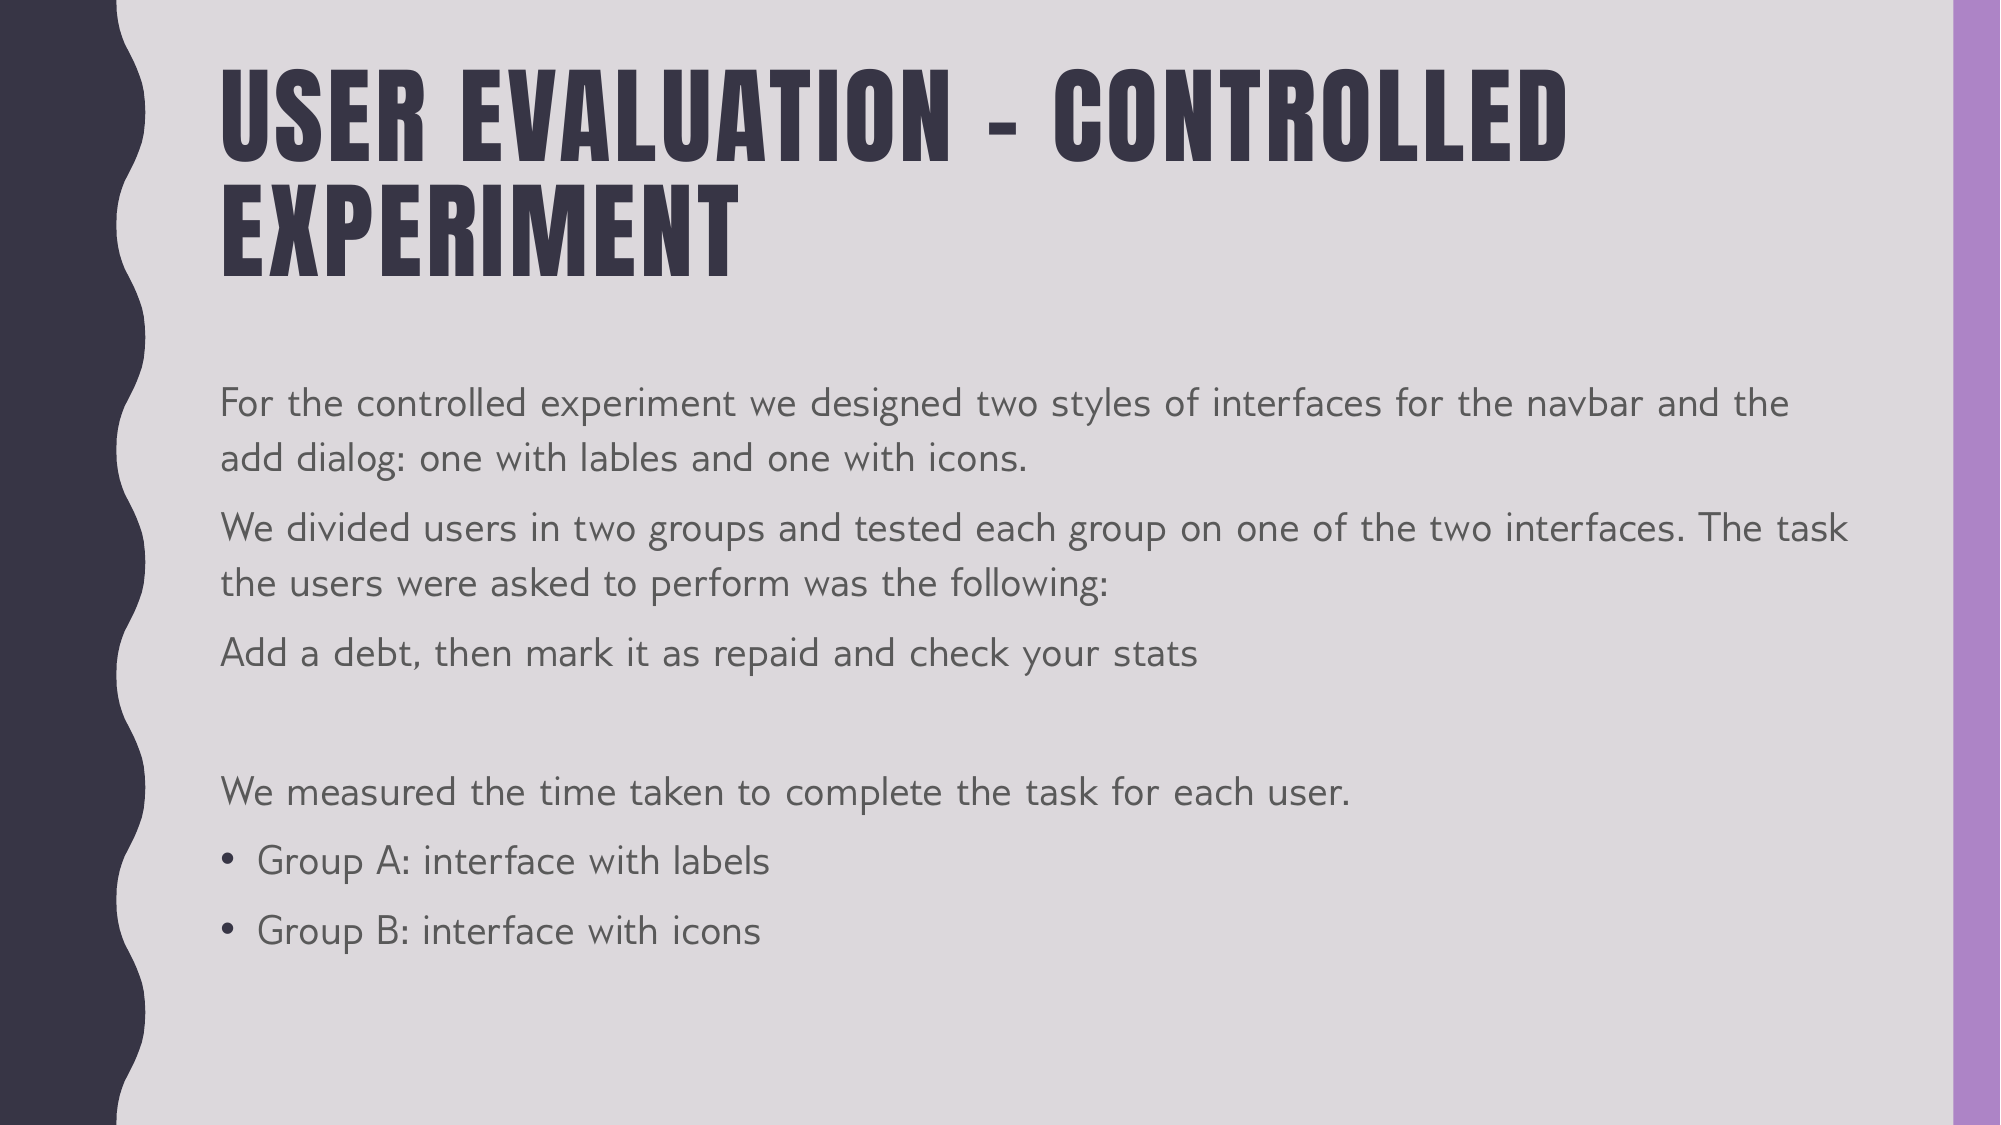

# USER EVALUATION – controlled experiment
For the controlled experiment we designed two styles of interfaces for the navbar and the add dialog: one with lables and one with icons.
We divided users in two groups and tested each group on one of the two interfaces. The task the users were asked to perform was the following:
Add a debt, then mark it as repaid and check your stats

We measured the time taken to complete the task for each user.
Group A: interface with labels
Group B: interface with icons